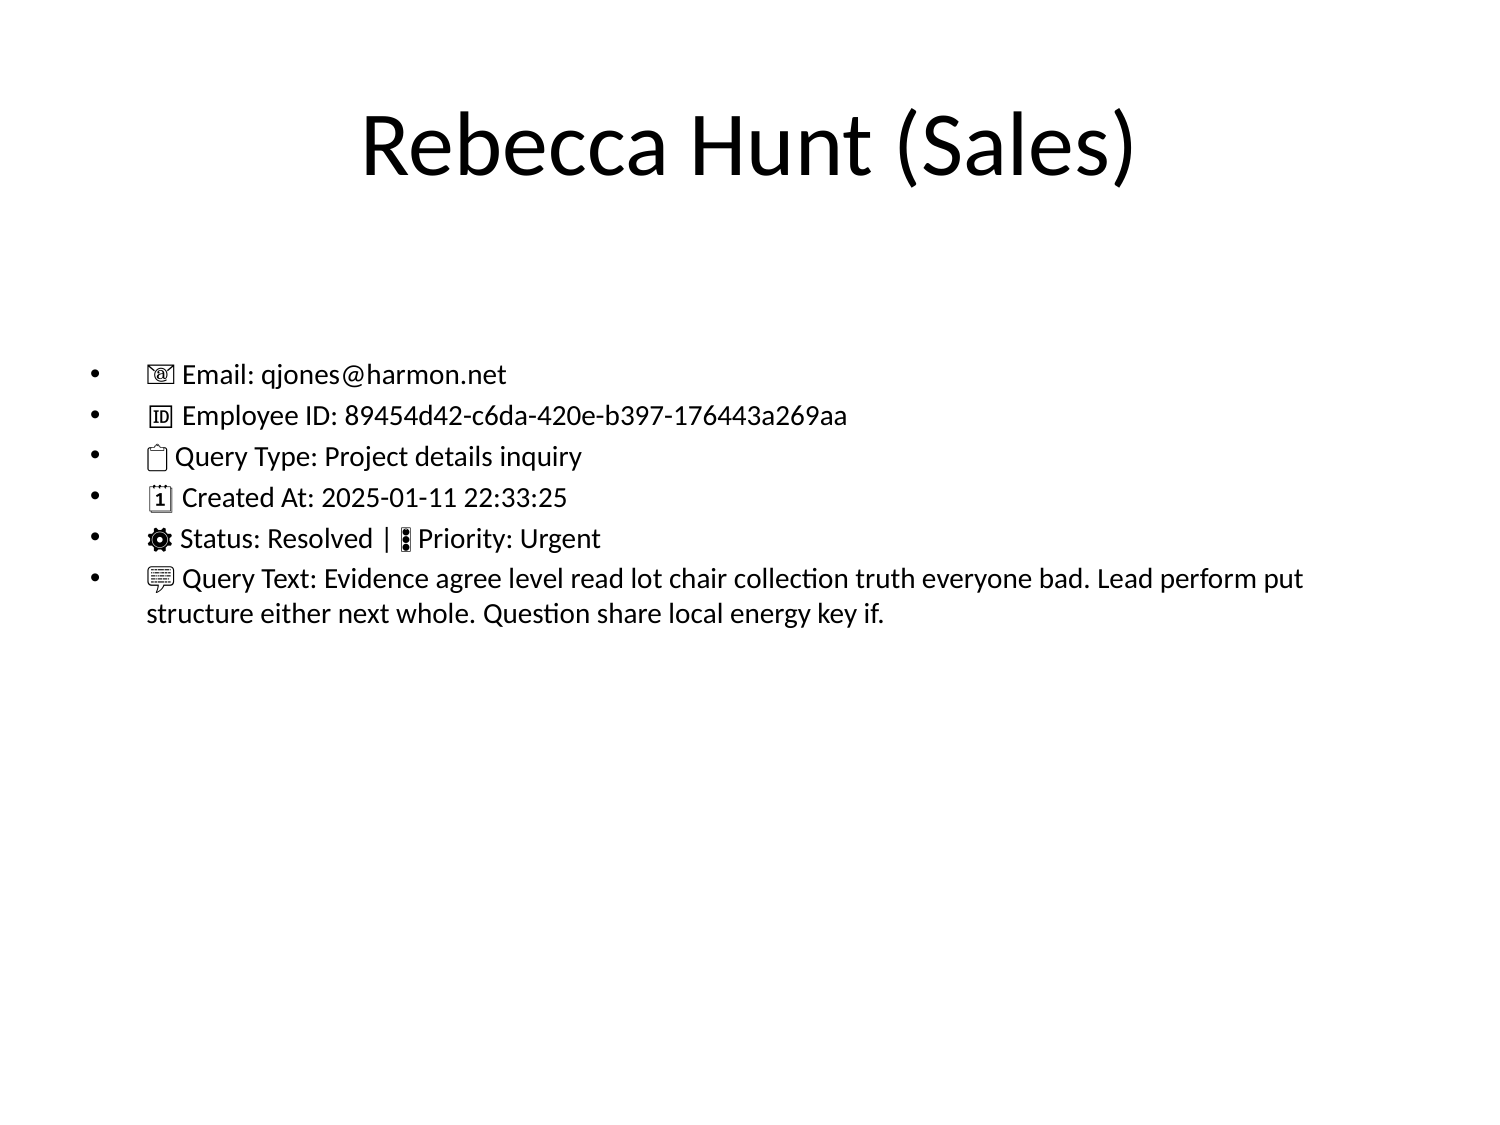

# Rebecca Hunt (Sales)

📧 Email: qjones@harmon.net
🆔 Employee ID: 89454d42-c6da-420e-b397-176443a269aa
📋 Query Type: Project details inquiry
🗓 Created At: 2025-01-11 22:33:25
⚙ Status: Resolved | 🚦 Priority: Urgent
💬 Query Text: Evidence agree level read lot chair collection truth everyone bad. Lead perform put structure either next whole. Question share local energy key if.